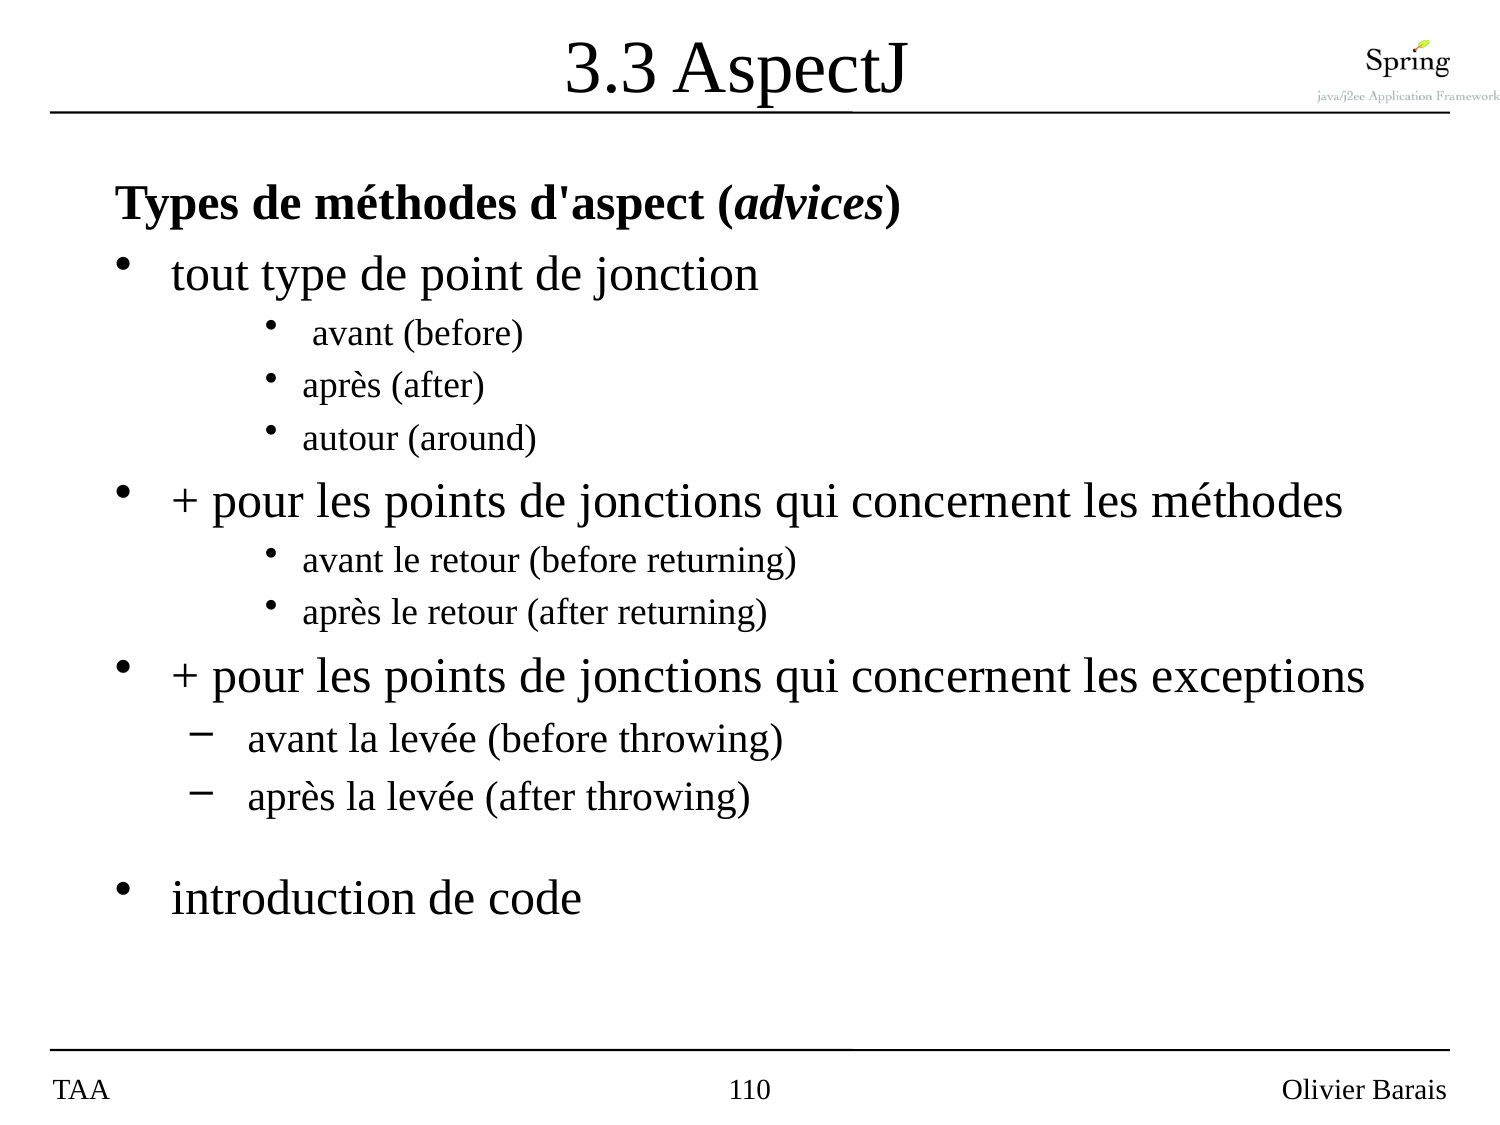

# 3.3 AspectJ
Types de méthodes d'aspect (advices)
tout type de point de jonction
 avant (before)
après (after)
autour (around)
+ pour les points de jonctions qui concernent les méthodes
avant le retour (before returning)
après le retour (after returning)
+ pour les points de jonctions qui concernent les exceptions
 avant la levée (before throwing)
 après la levée (after throwing)

introduction de code
TAA
110
Olivier Barais